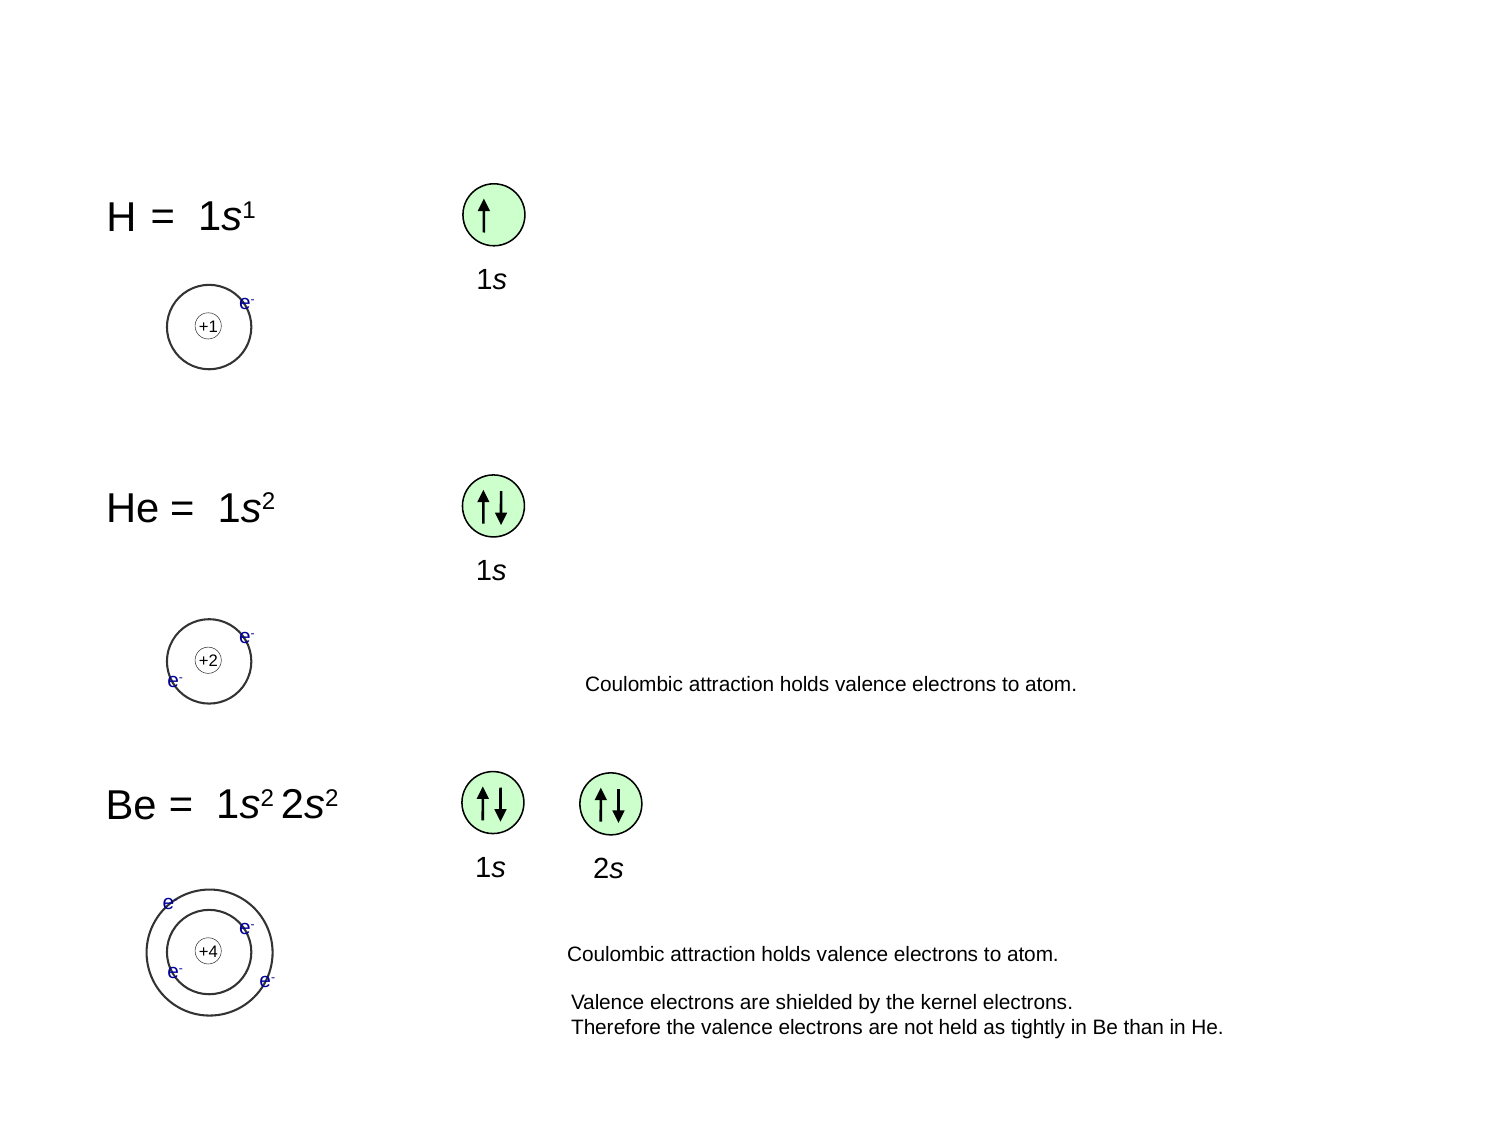

=  1s1
H

1s
e-

+1
=  1s2
He

1s
e-

+2
e-
Coulombic attraction holds valence electrons to atom.
=  1s2 2s2
Be

1s
2s
e-

e-

Coulombic attraction holds valence electrons to atom.
+4
e-
e-
Valence electrons are shielded by the kernel electrons.
Therefore the valence electrons are not held as tightly in Be than in He.